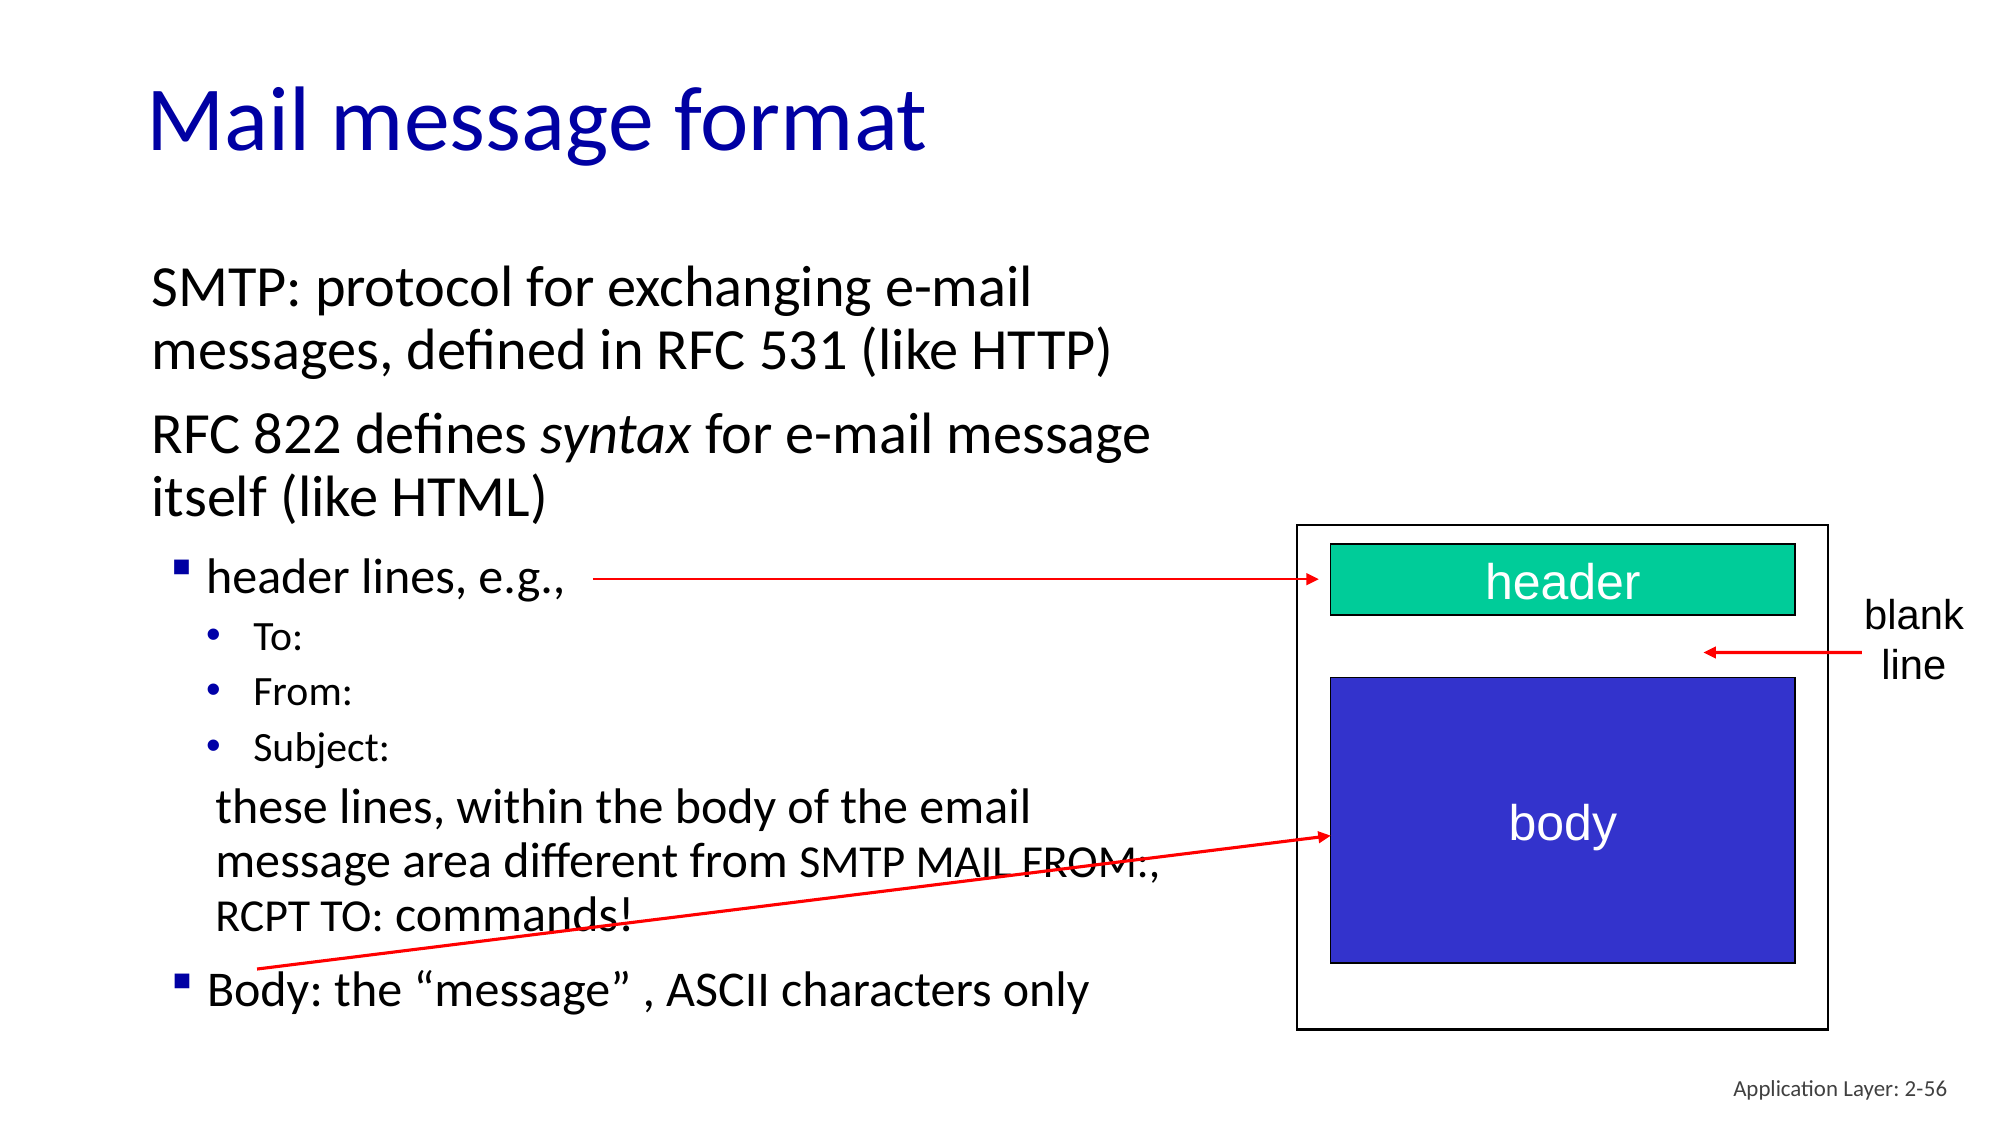

# Mail message format
SMTP: protocol for exchanging e-mail messages, defined in RFC 531 (like HTTP)
RFC 822 defines syntax for e-mail message itself (like HTML)
header lines, e.g.,
To:
From:
Subject:
these lines, within the body of the email message area different from SMTP MAIL FROM:, RCPT TO: commands!
Body: the “message” , ASCII characters only

header
blank
line

body

Application Layer: 2-56